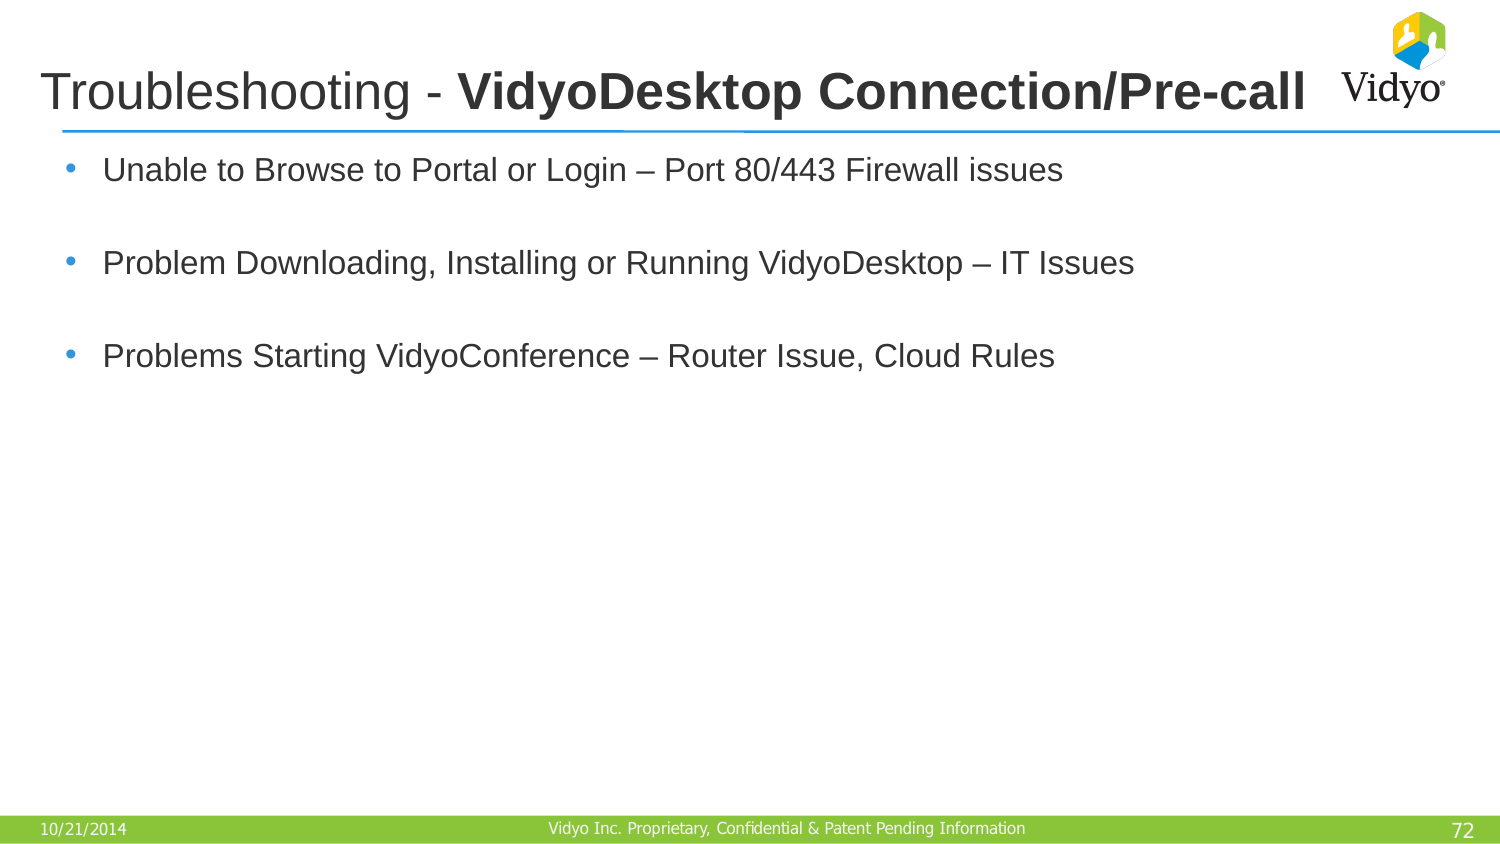

# Troubleshooting - VidyoDesktop Connection/Pre-call
Unable to Browse to Portal or Login – Port 80/443 Firewall issues

Problem Downloading, Installing or Running VidyoDesktop – IT Issues

Problems Starting VidyoConference – Router Issue, Cloud Rules